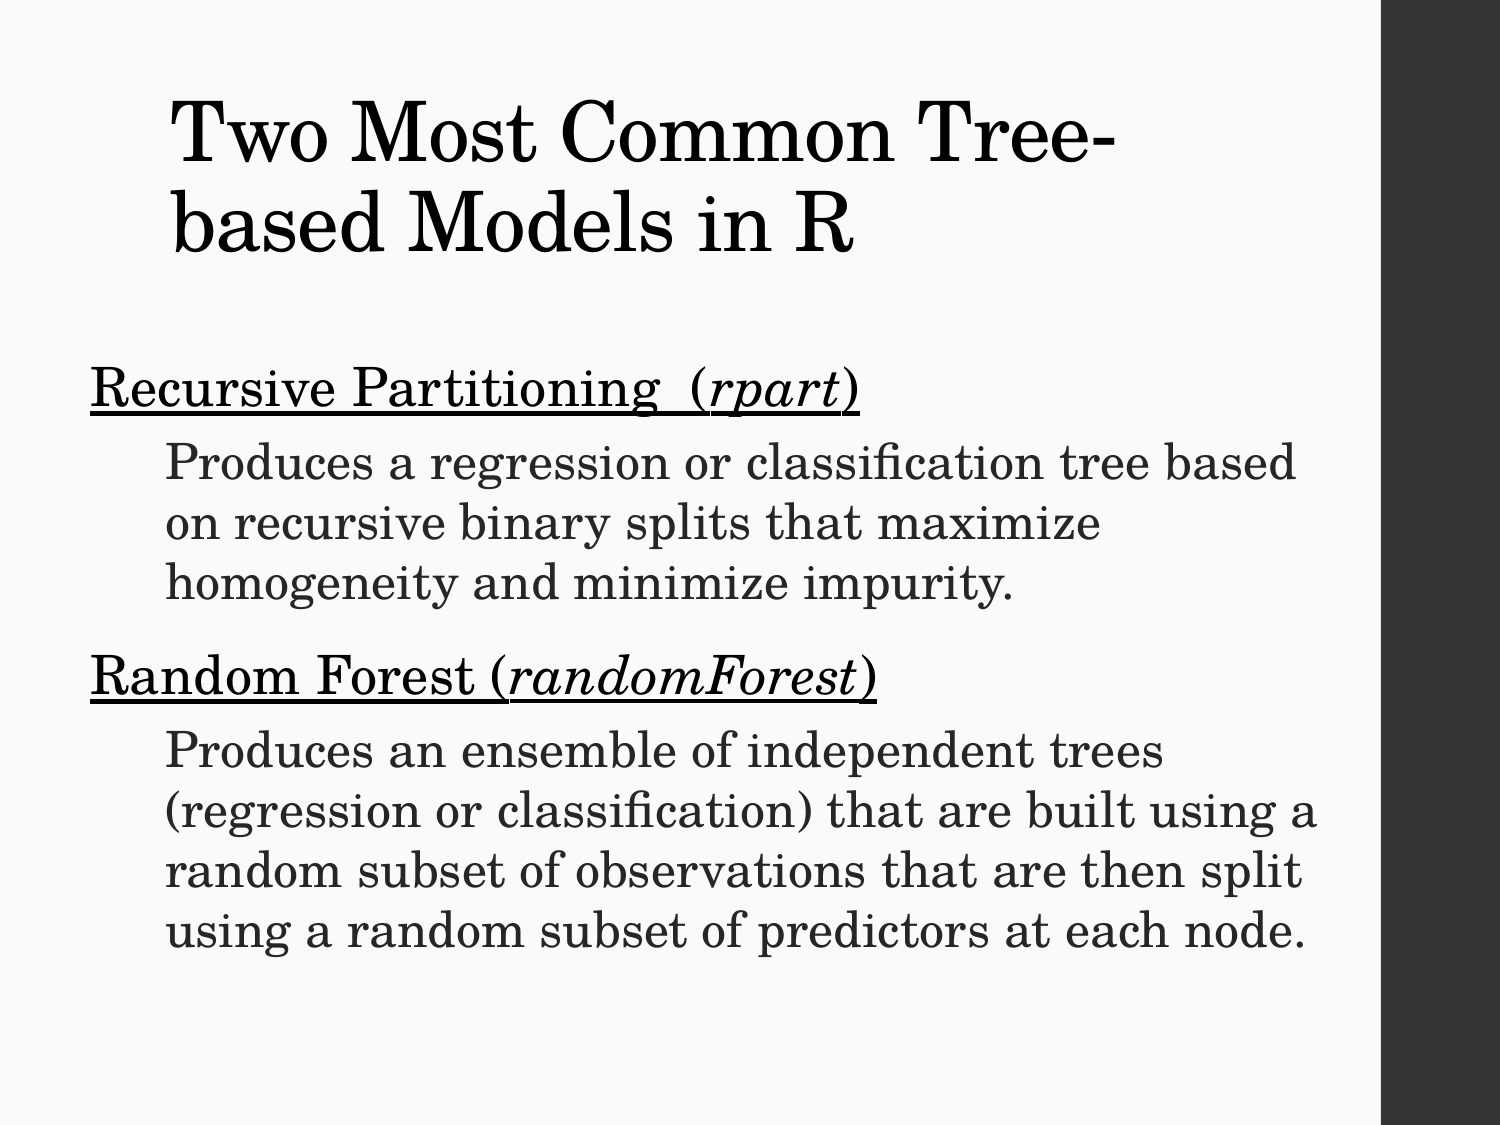

# Two Most Common Tree-based Models in R
Recursive Partitioning  (rpart)
Produces a regression or classification tree based on recursive binary splits that maximize homogeneity and minimize impurity.
Random Forest (randomForest)
Produces an ensemble of independent trees (regression or classification) that are built using a random subset of observations that are then split using a random subset of predictors at each node.